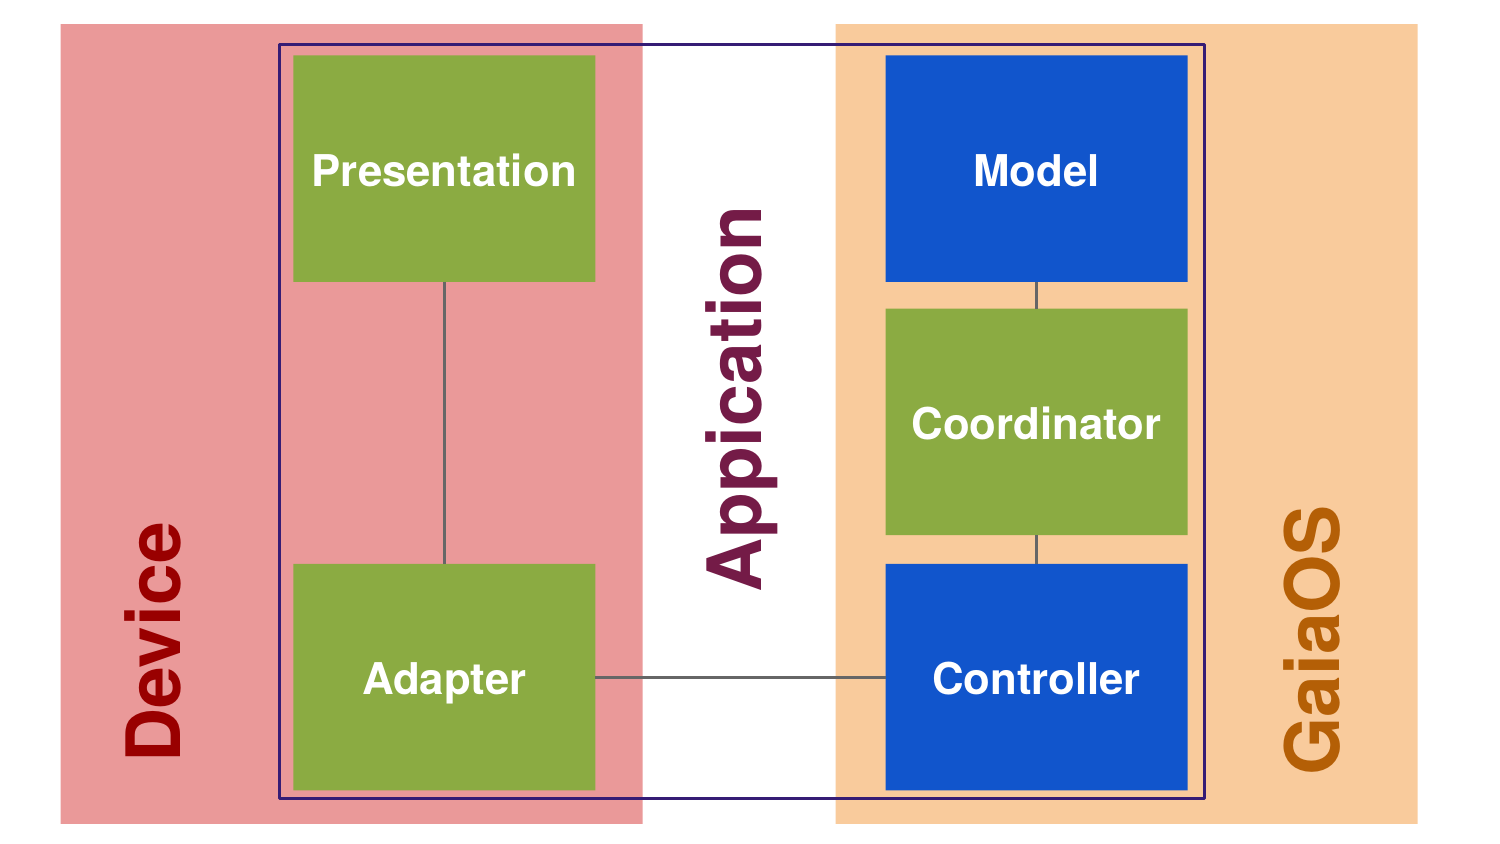

Presentation
Model
Coordinator
Appication
GaiaOS
Device
Adapter
Controller